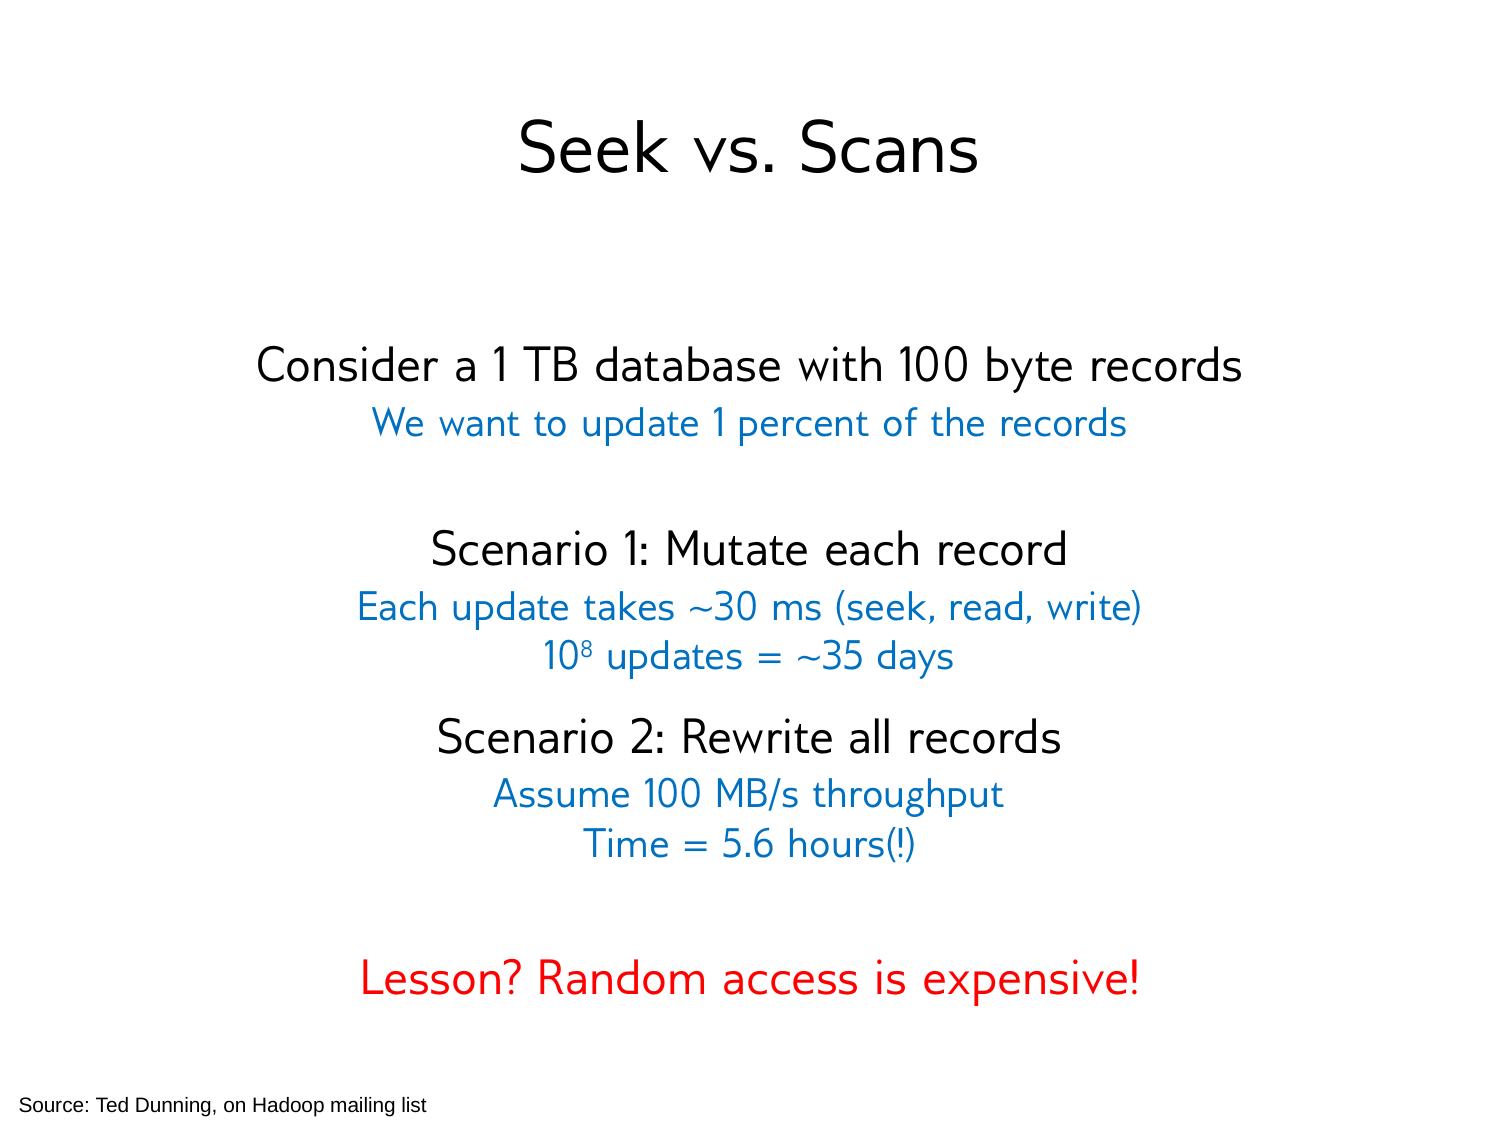

Seek vs. Scans
Consider a 1 TB database with 100 byte records
We want to update 1 percent of the records
Scenario 1: Mutate each record
Each update takes ~30 ms (seek, read, write)
108 updates = ~35 days
Scenario 2: Rewrite all records
Assume 100 MB/s throughput
Time = 5.6 hours(!)
Lesson? Random access is expensive!
Source: Ted Dunning, on Hadoop mailing list